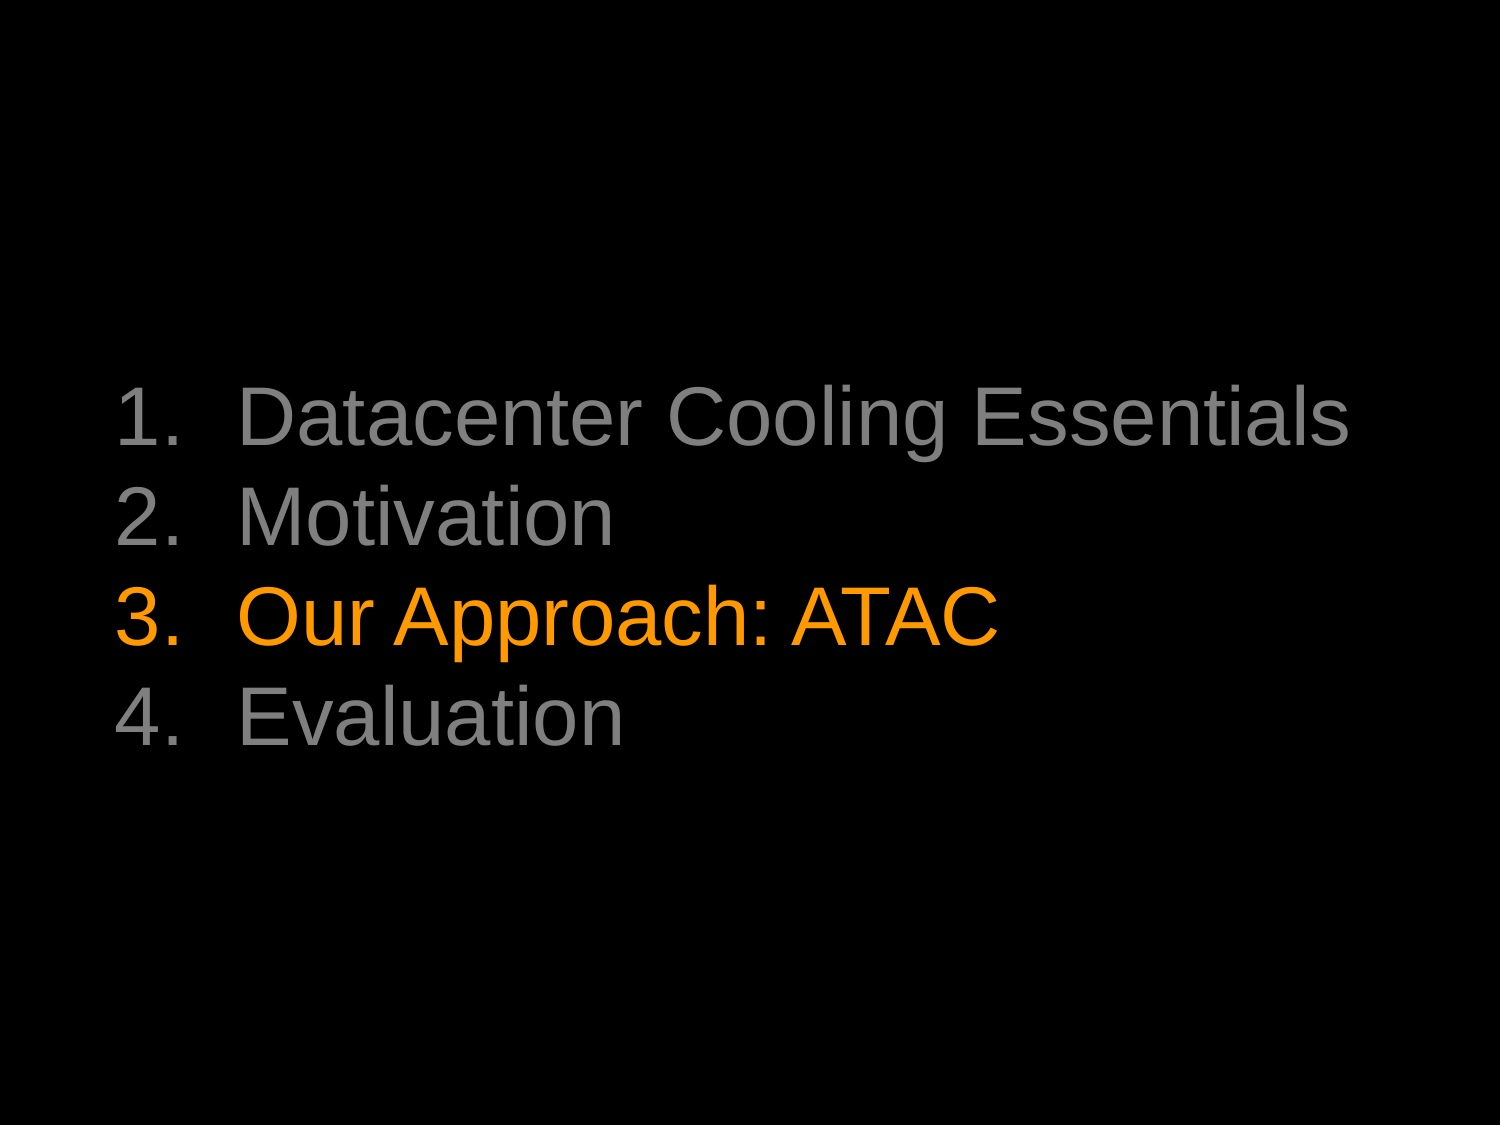

Datacenter Cooling Essentials
Motivation
Our Approach: ATAC
Evaluation
22
22